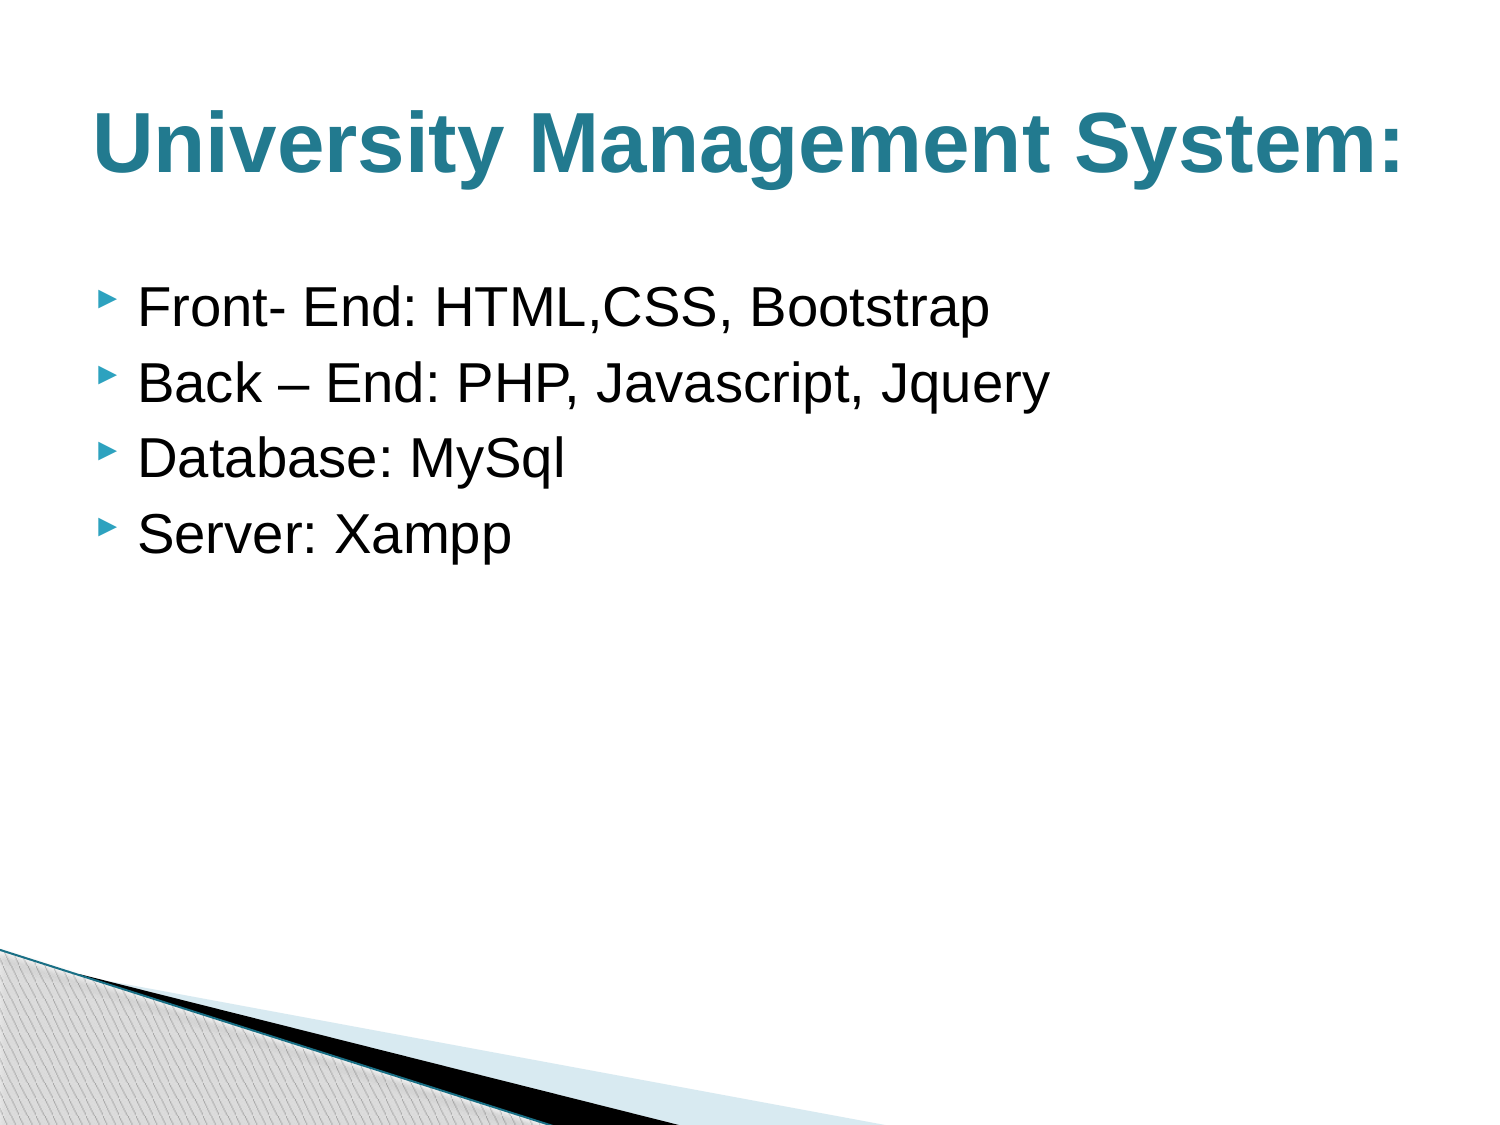

# University Management System:
Front- End: HTML,CSS, Bootstrap
Back – End: PHP, Javascript, Jquery
Database: MySql
Server: Xampp